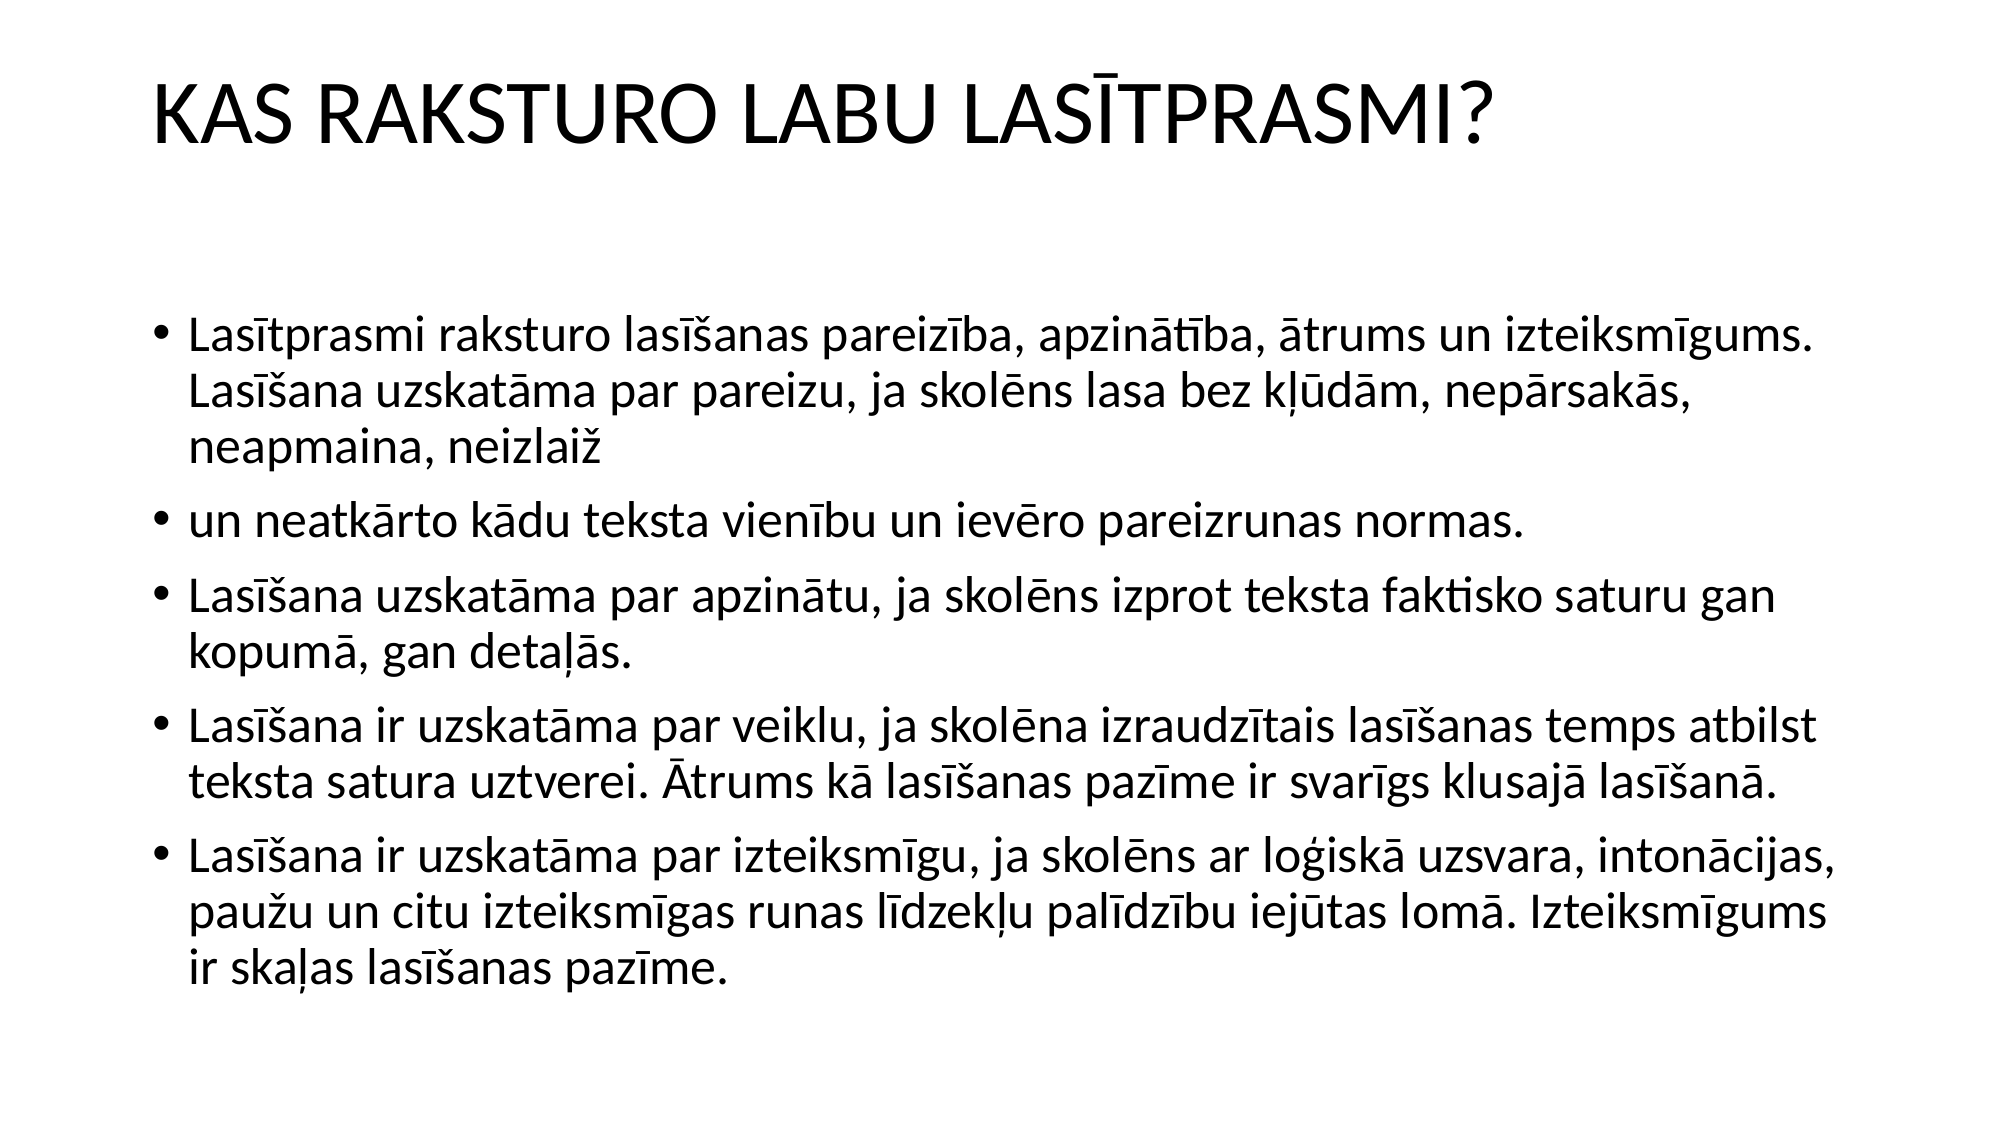

# KAS RAKSTURO LABU LASĪTPRASMI?
Lasītprasmi raksturo lasīšanas pareizība, apzinātība, ātrums un izteiksmīgums.
Lasīšana uzskatāma par pareizu, ja skolēns lasa bez kļūdām, nepārsakās, neapmaina, neizlaiž
un neatkārto kādu teksta vienību un ievēro pareizrunas normas.
Lasīšana uzskatāma par apzinātu, ja skolēns izprot teksta faktisko saturu gan kopumā, gan detaļās.
Lasīšana ir uzskatāma par veiklu, ja skolēna izraudzītais lasīšanas temps atbilst teksta satura uztverei. Ātrums kā lasīšanas pazīme ir svarīgs klusajā lasīšanā.
Lasīšana ir uzskatāma par izteiksmīgu, ja skolēns ar loģiskā uzsvara, intonācijas, paužu un citu izteiksmīgas runas līdzekļu palīdzību iejūtas lomā. Izteiksmīgums ir skaļas lasīšanas pazīme.